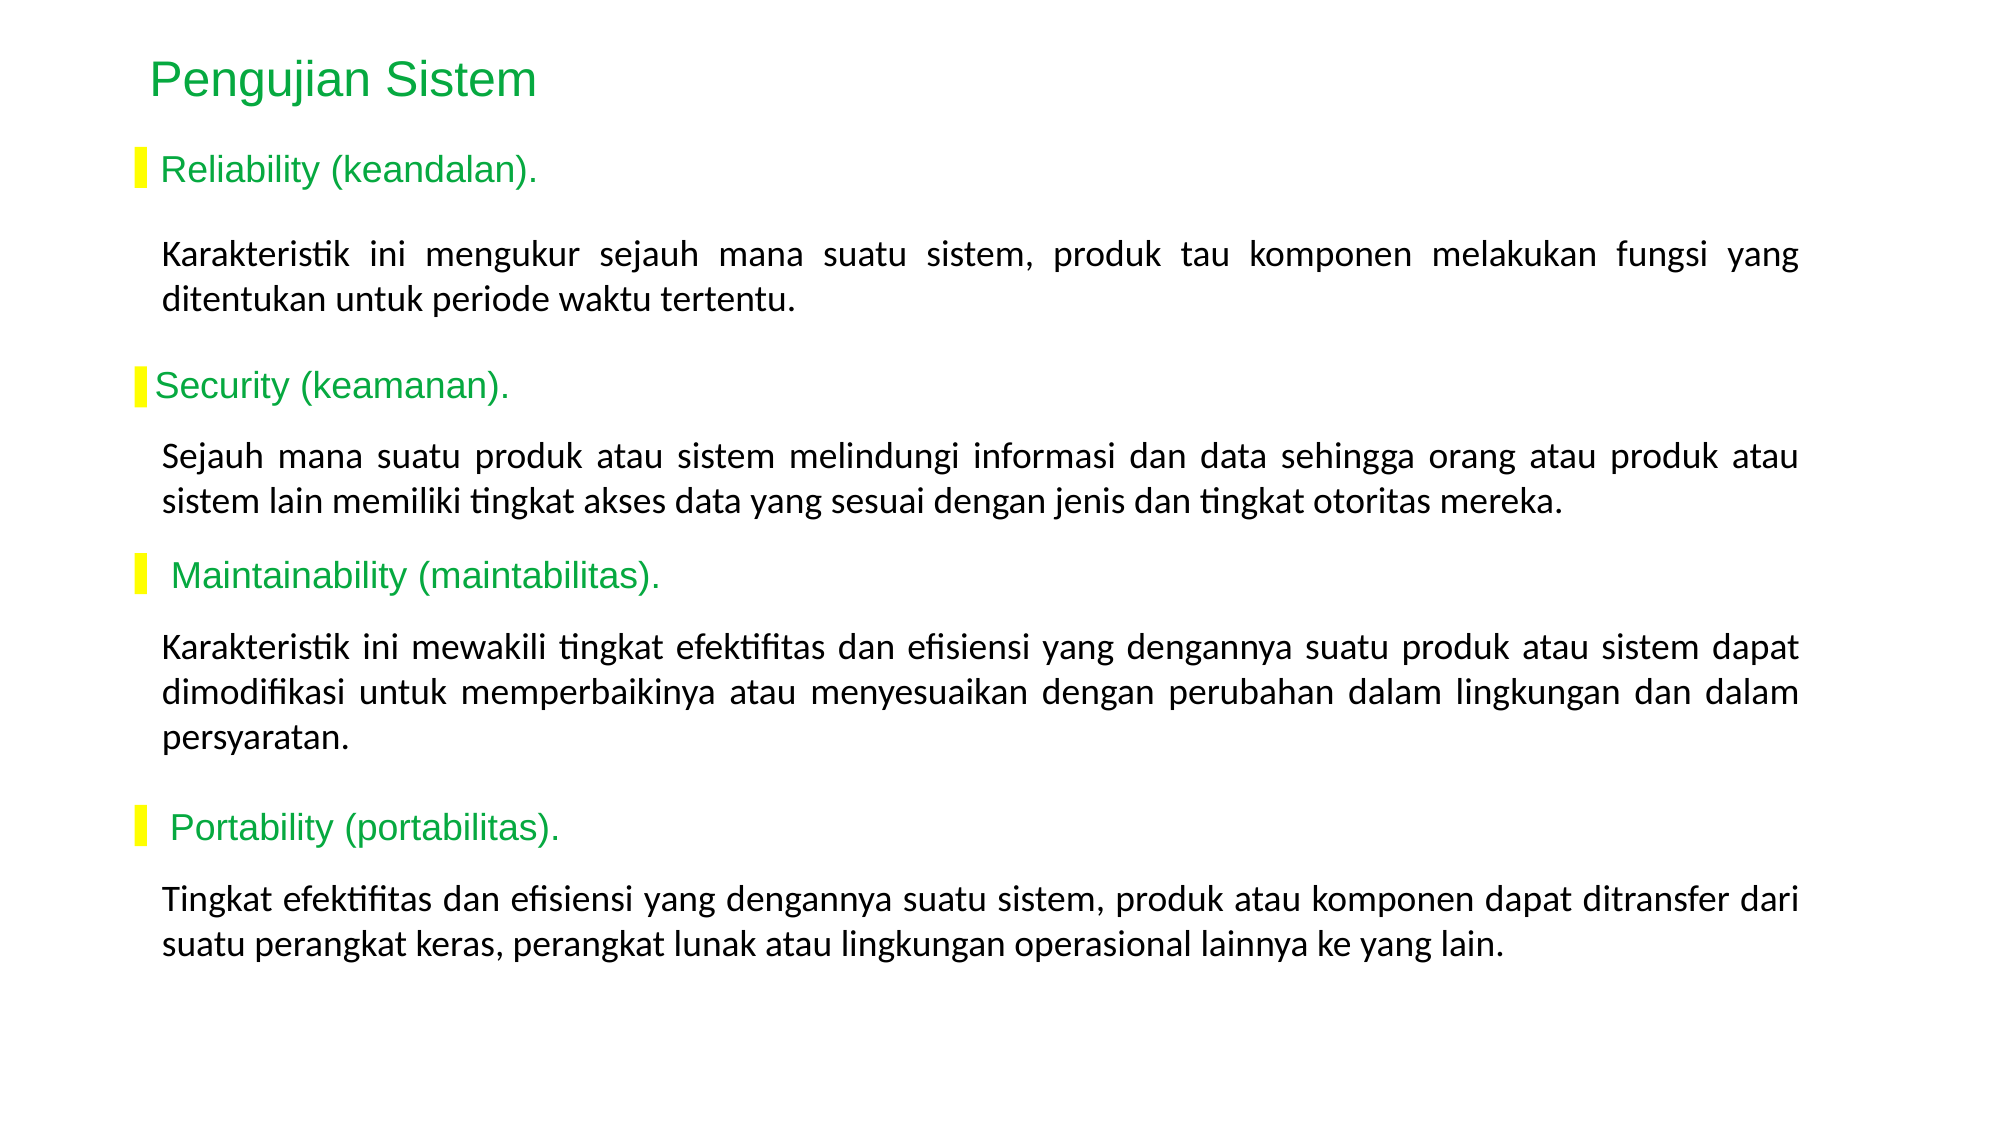

Pengujian Sistem
Reliability (keandalan).

Karakteristik ini mengukur sejauh mana suatu sistem, produk tau komponen melakukan fungsi yang ditentukan untuk periode waktu tertentu.
Security (keamanan).

Sejauh mana suatu produk atau sistem melindungi informasi dan data sehingga orang atau produk atau sistem lain memiliki tingkat akses data yang sesuai dengan jenis dan tingkat otoritas mereka.
Maintainability (maintabilitas).

Karakteristik ini mewakili tingkat efektifitas dan efisiensi yang dengannya suatu produk atau sistem dapat dimodifikasi untuk memperbaikinya atau menyesuaikan dengan perubahan dalam lingkungan dan dalam persyaratan.
Portability (portabilitas).

Tingkat efektifitas dan efisiensi yang dengannya suatu sistem, produk atau komponen dapat ditransfer dari suatu perangkat keras, perangkat lunak atau lingkungan operasional lainnya ke yang lain.